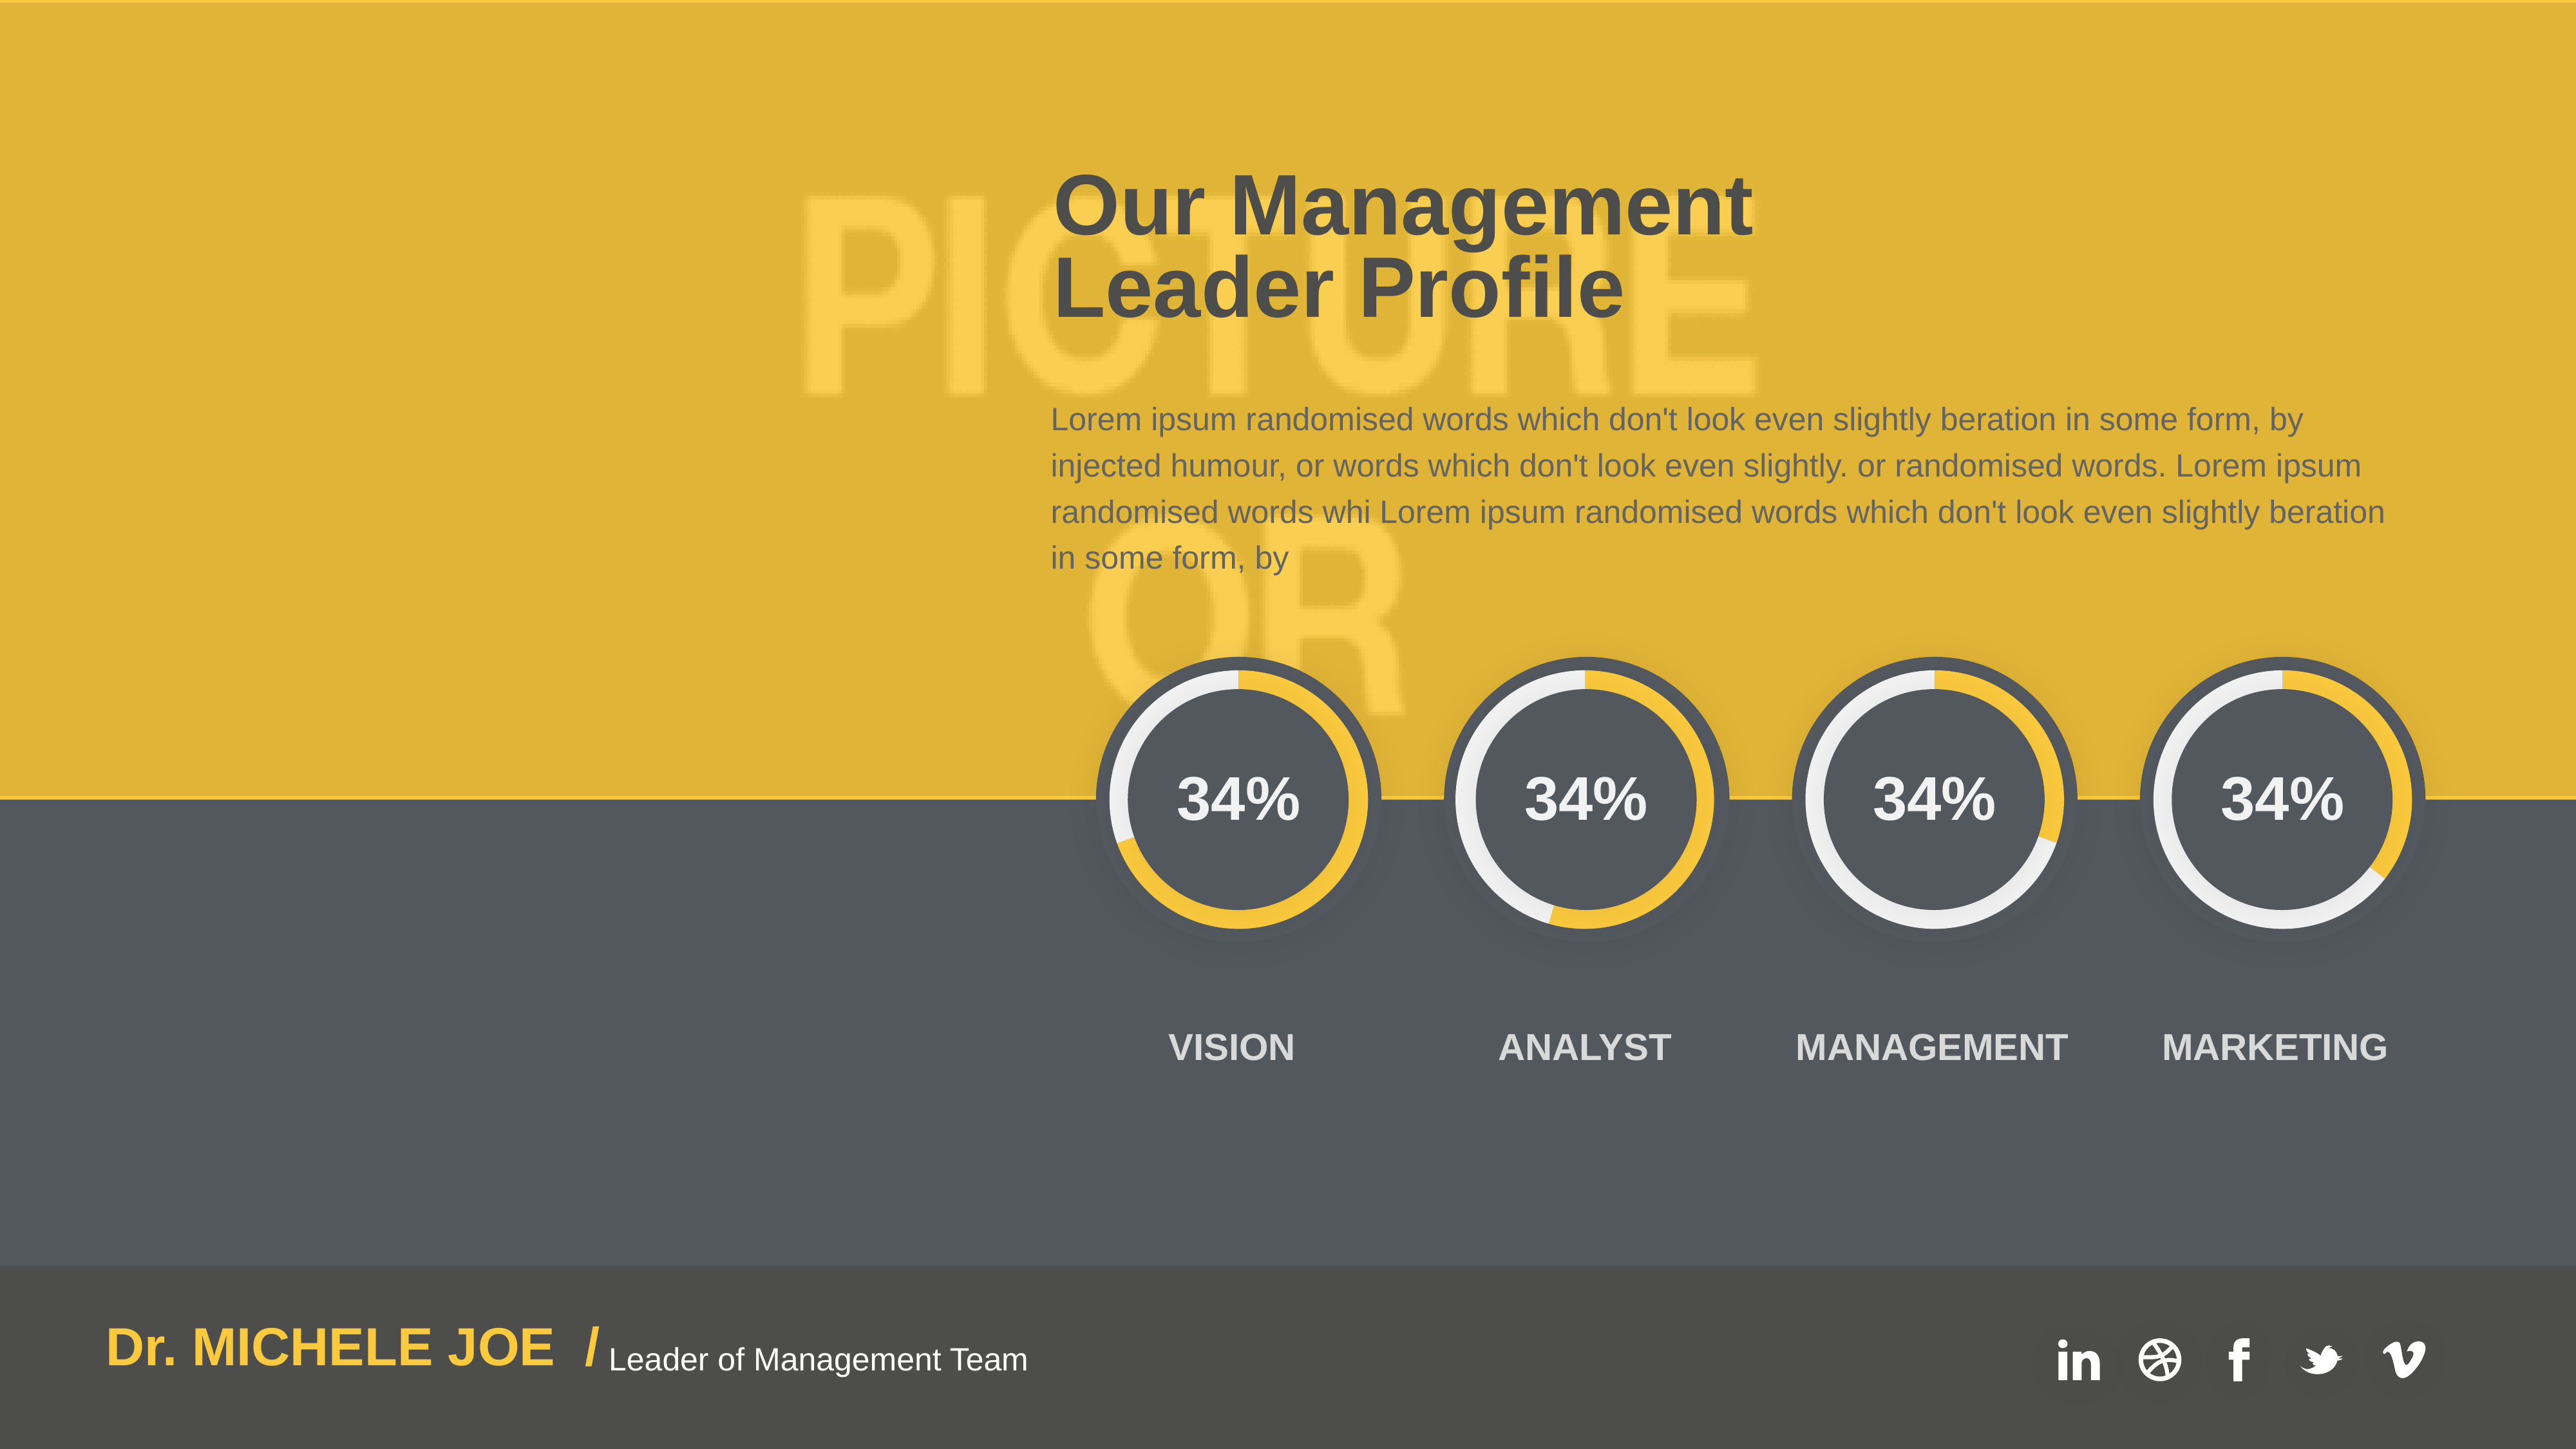

Our Management
Leader Profile
Lorem ipsum randomised words which don't look even slightly beration in some form, by injected humour, or words which don't look even slightly. or randomised words. Lorem ipsum randomised words whi Lorem ipsum randomised words which don't look even slightly beration in some form, by

### Chart:

| Category | Region 1 |
|---|---|
| April | 57.0 |
| May | 25.0 |

### Chart:

| Category | Region 1 |
|---|---|
| April | 91.0 |
| May | 76.0 |

### Chart:

| Category | Region 1 |
|---|---|
| April | 35.0 |
| May | 80.0 |

### Chart:

| Category | Region 1 |
|---|---|
| April | 55.0 |
| May | 100.0 |

34%
34%
34%
34%
Vision
Analyst
Management
Marketing

Dr. MICHELE JOE  /
Leader of Management Team